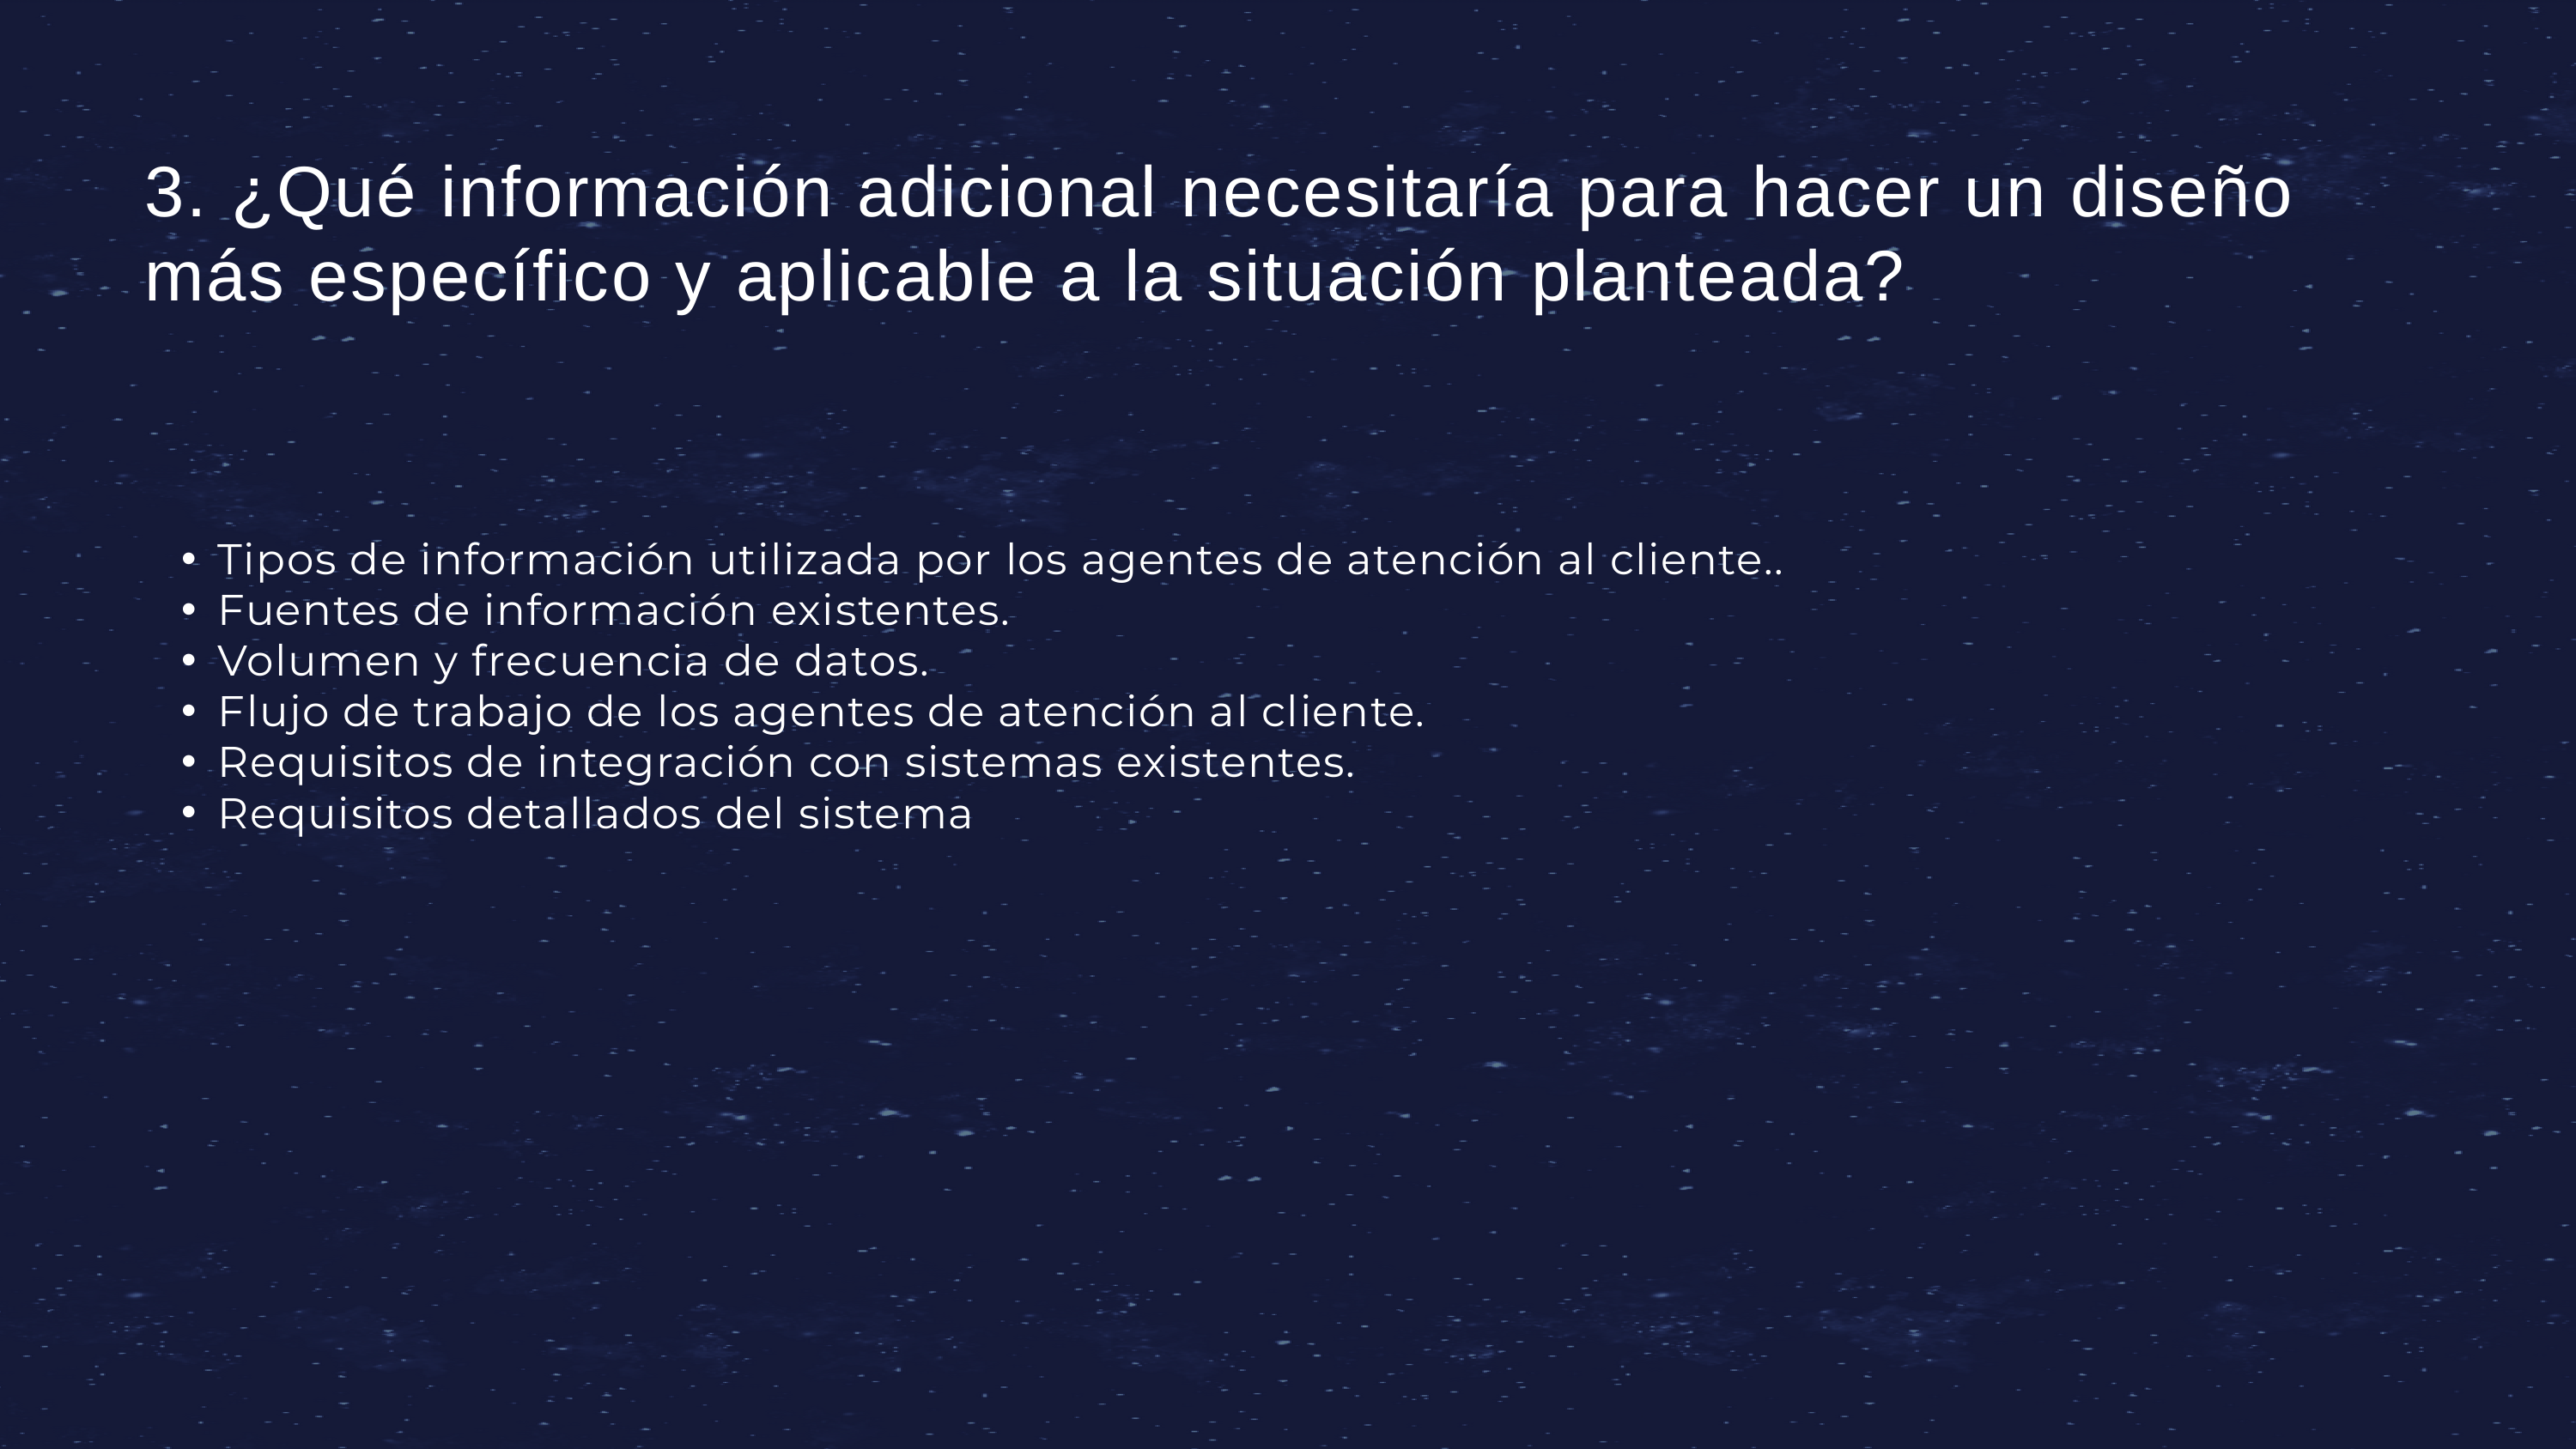

3. ¿Qué información adicional necesitaría para hacer un diseño más específico y aplicable a la situación planteada?

Tipos de información utilizada por los agentes de atención al cliente..
Fuentes de información existentes.
Volumen y frecuencia de datos.
Flujo de trabajo de los agentes de atención al cliente.
Requisitos de integración con sistemas existentes.
Requisitos detallados del sistema